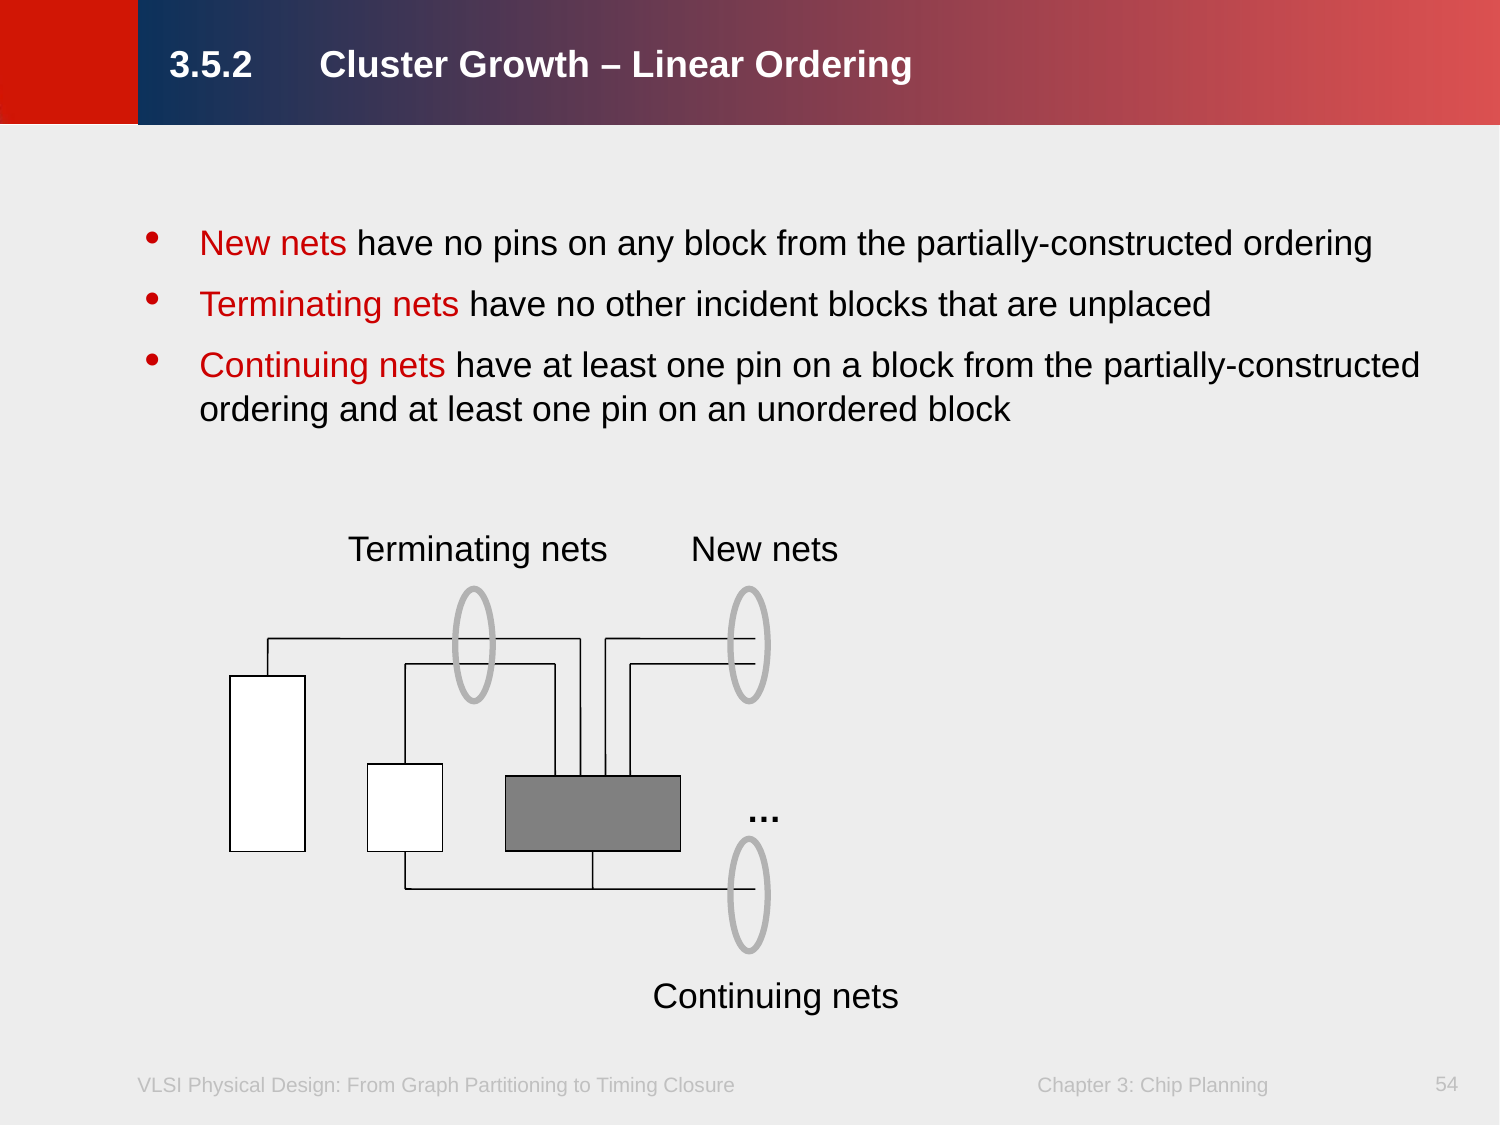

# 3.5.2	Cluster Growth – Linear Ordering
New nets have no pins on any block from the partially-constructed ordering
Terminating nets have no other incident blocks that are unplaced
Continuing nets have at least one pin on a block from the partially-constructed ordering and at least one pin on an unordered block

Terminating nets
New nets

…

Continuing nets
54